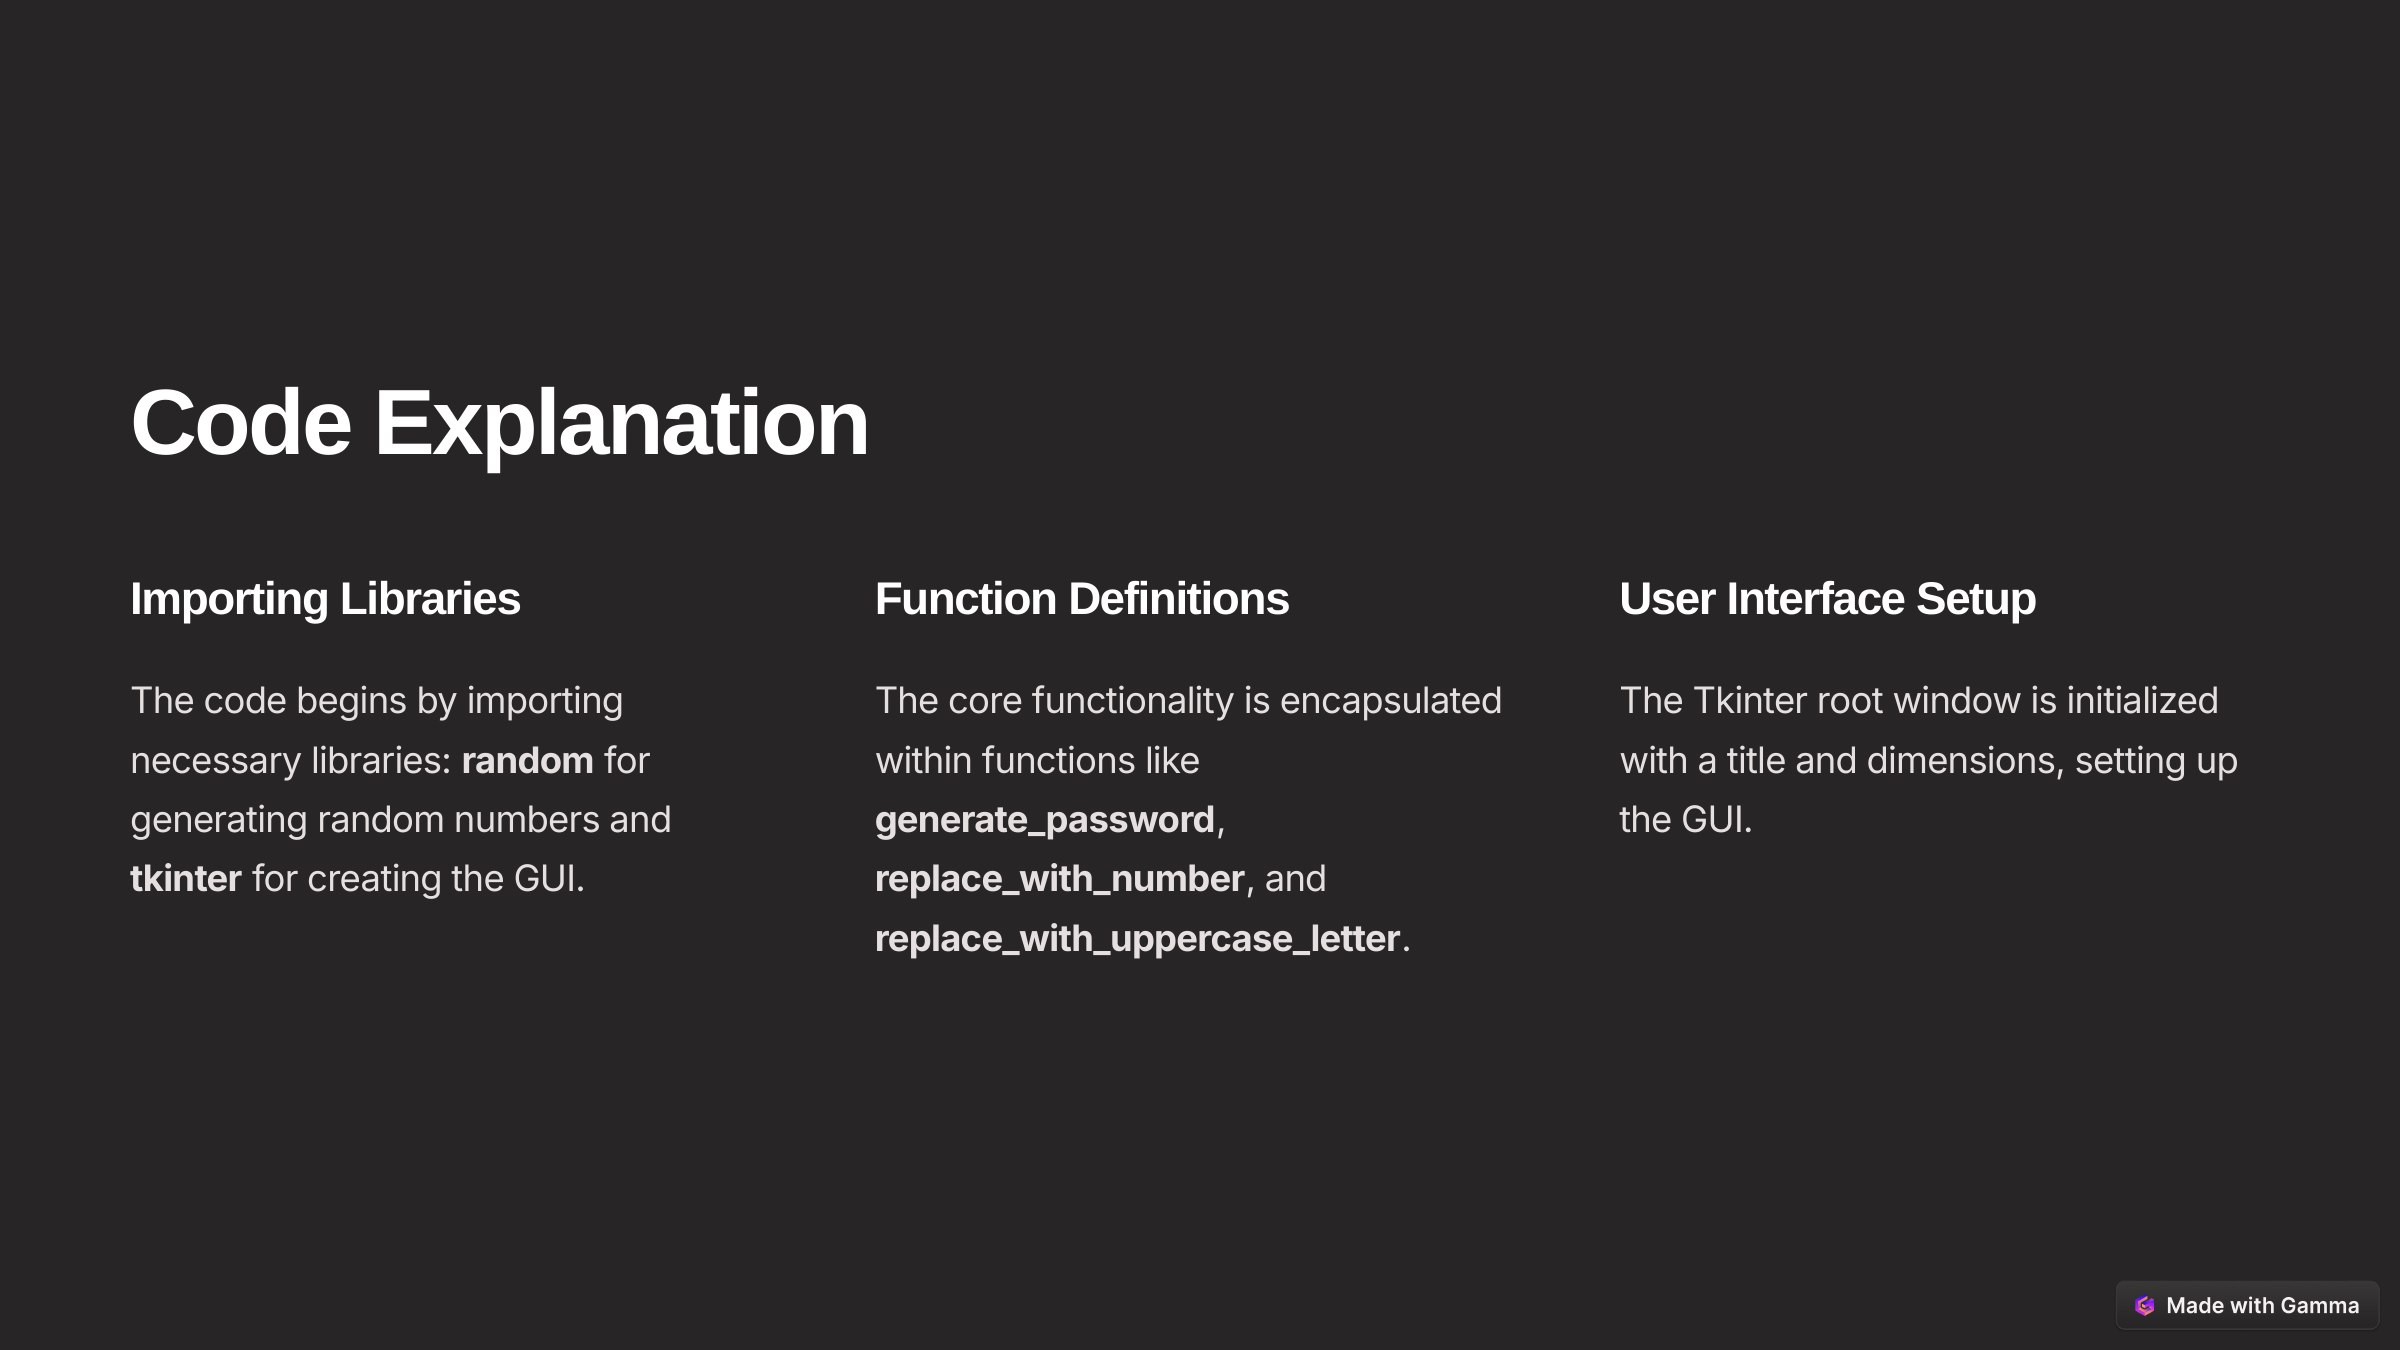

Code Explanation
Importing Libraries
Function Definitions
User Interface Setup
The code begins by importing necessary libraries: random for generating random numbers and tkinter for creating the GUI.
The core functionality is encapsulated within functions like generate_password, replace_with_number, and replace_with_uppercase_letter.
The Tkinter root window is initialized with a title and dimensions, setting up the GUI.